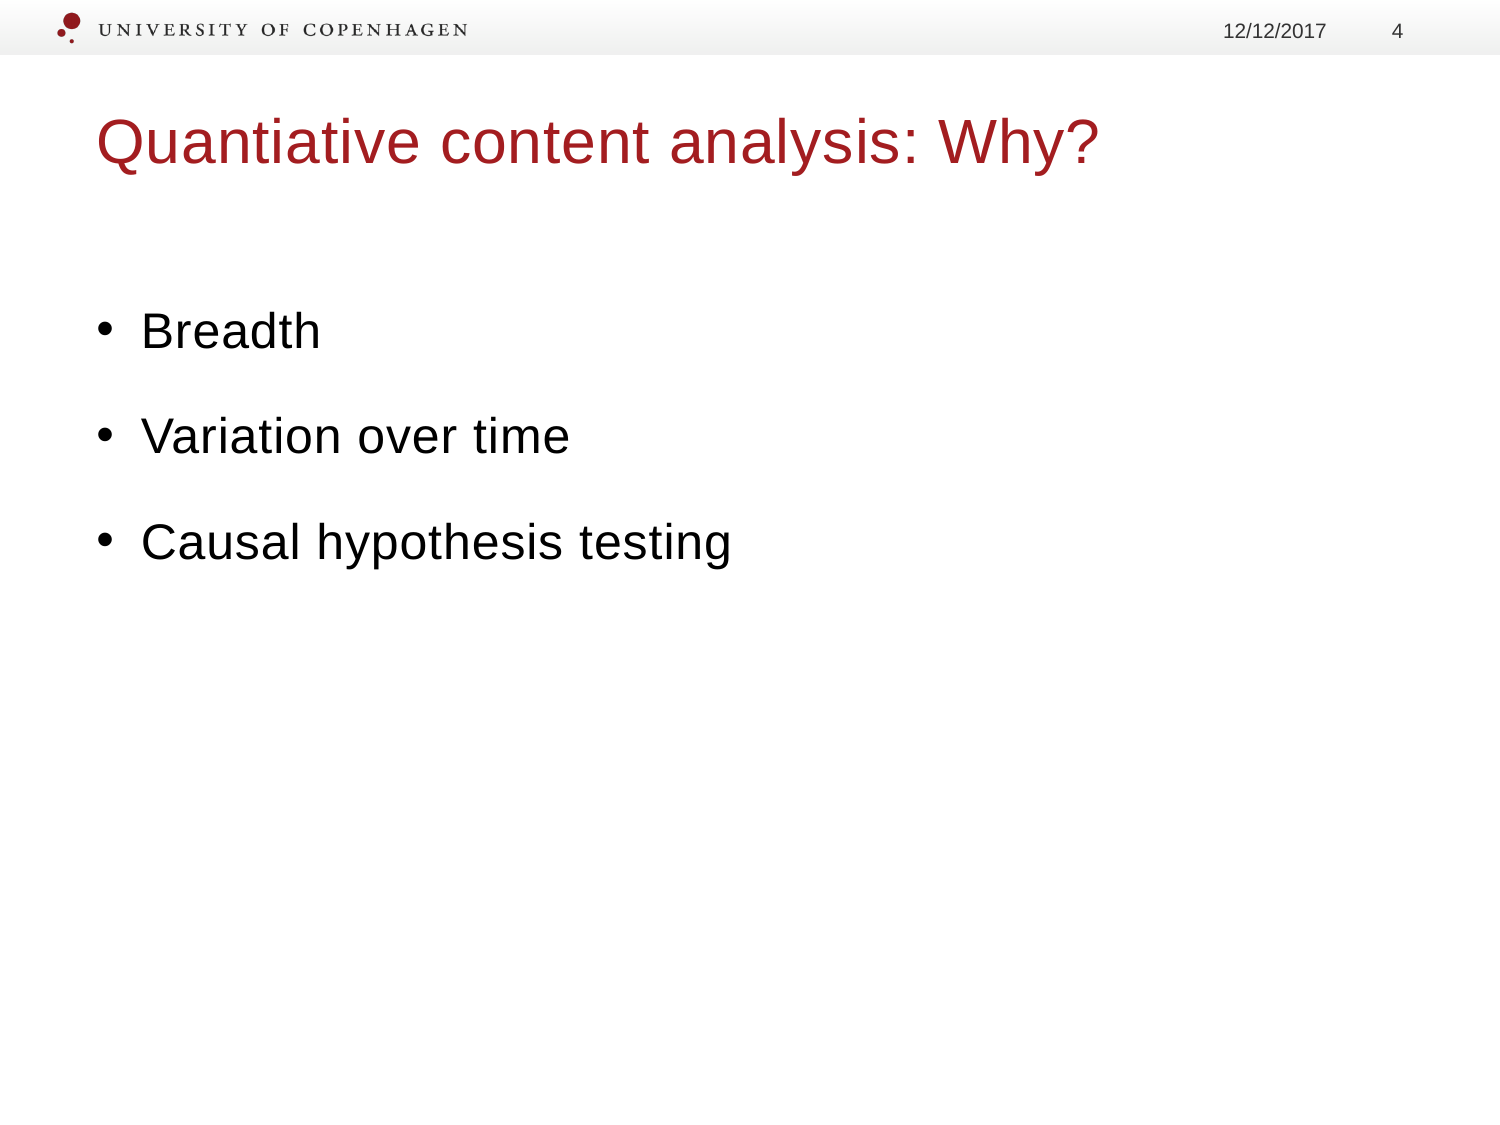

12/12/2017
4
# Quantiative content analysis: Why?
Breadth
Variation over time
Causal hypothesis testing